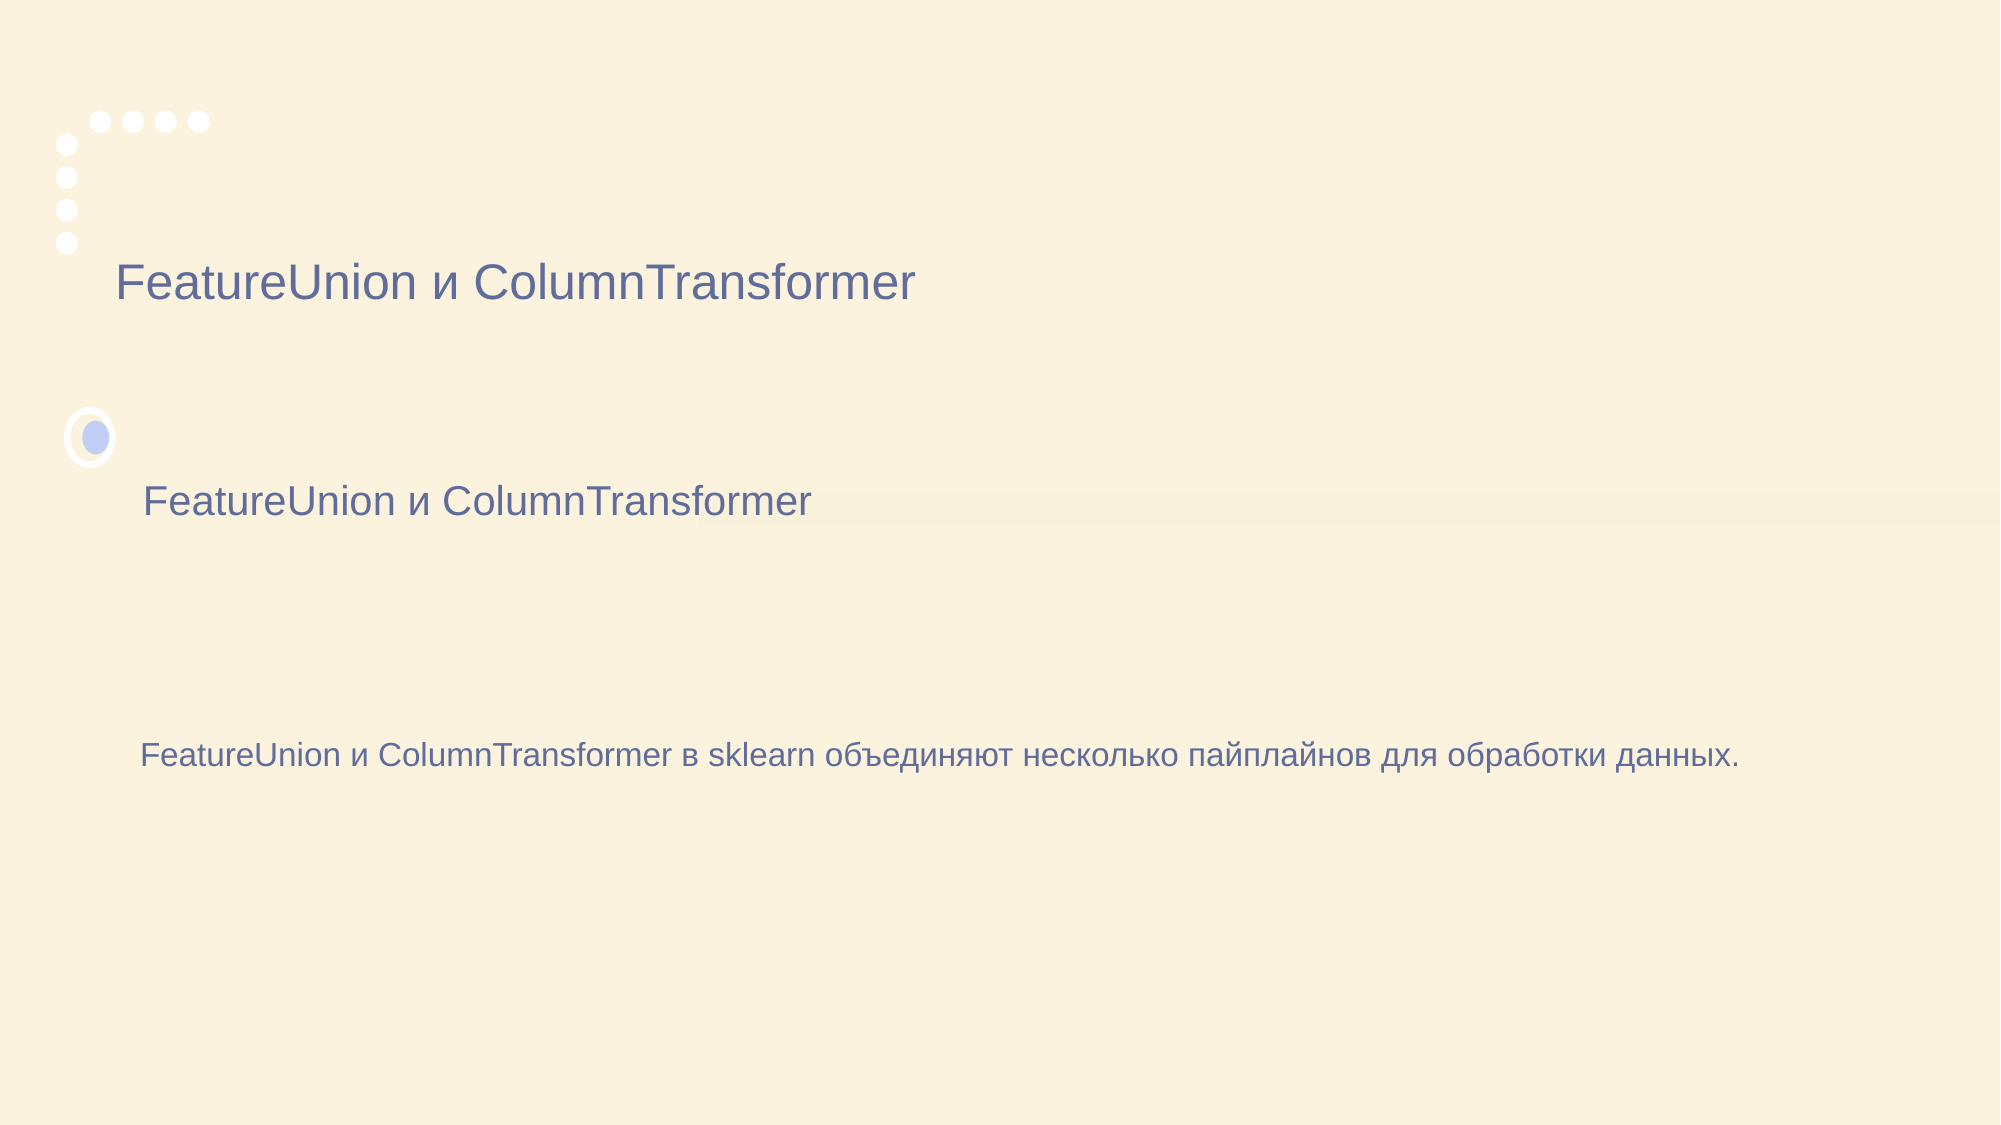

FeatureUnion и ColumnTransformer

FeatureUnion и ColumnTransformer

FeatureUnion и ColumnTransformer в sklearn объединяют несколько пайплайнов для обработки данных.